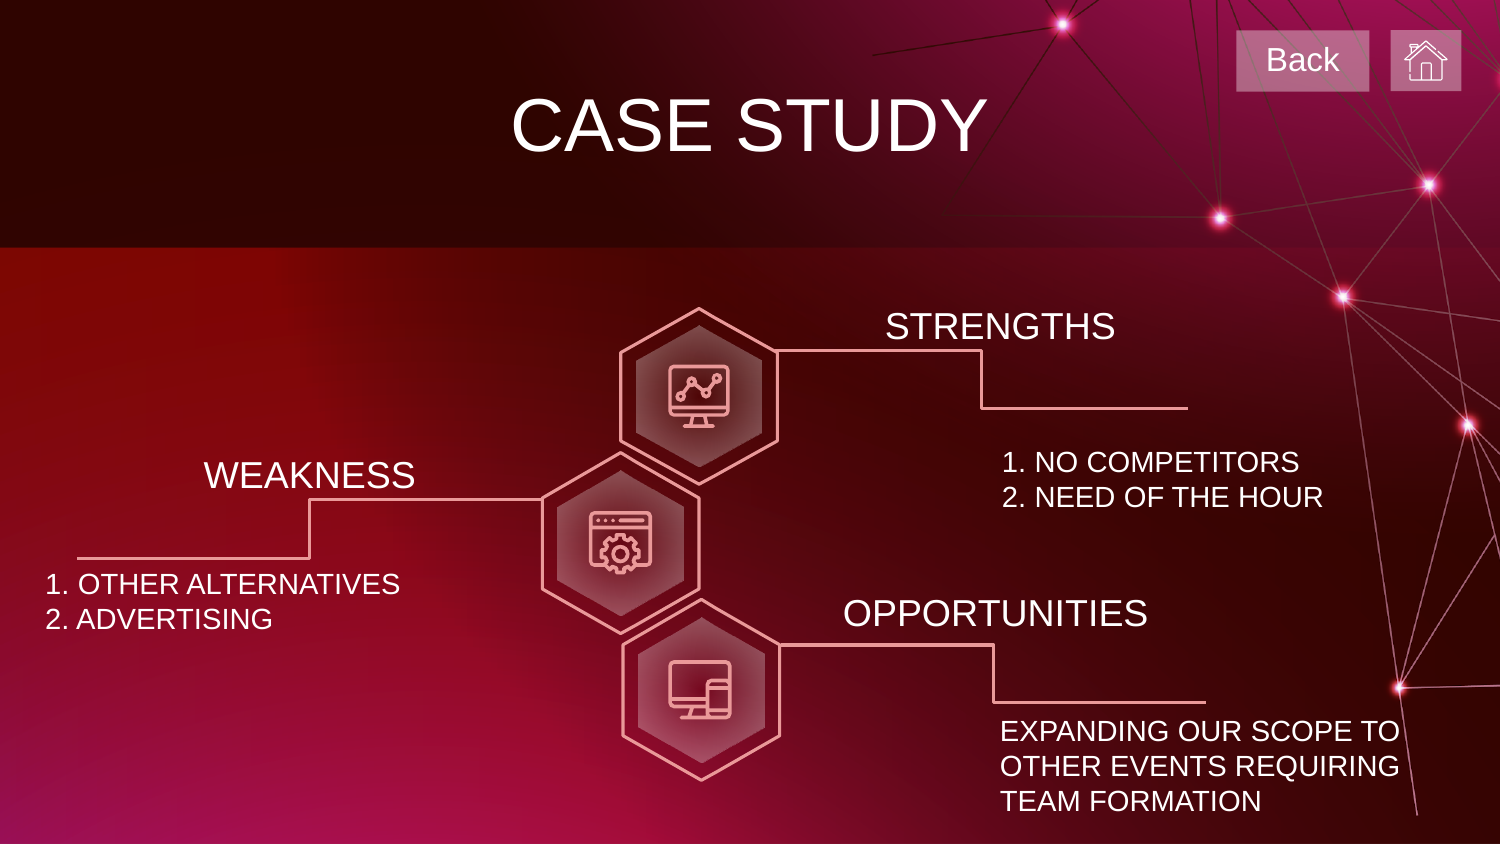

Back

CASE STUDY
STRENGTHS

WEAKNESS
1. NO COMPETITORS
2. NEED OF THE HOUR

1. OTHER ALTERNATIVES
2. ADVERTISING
OPPORTUNITIES

EXPANDING OUR SCOPE TO OTHER EVENTS REQUIRING TEAM FORMATION